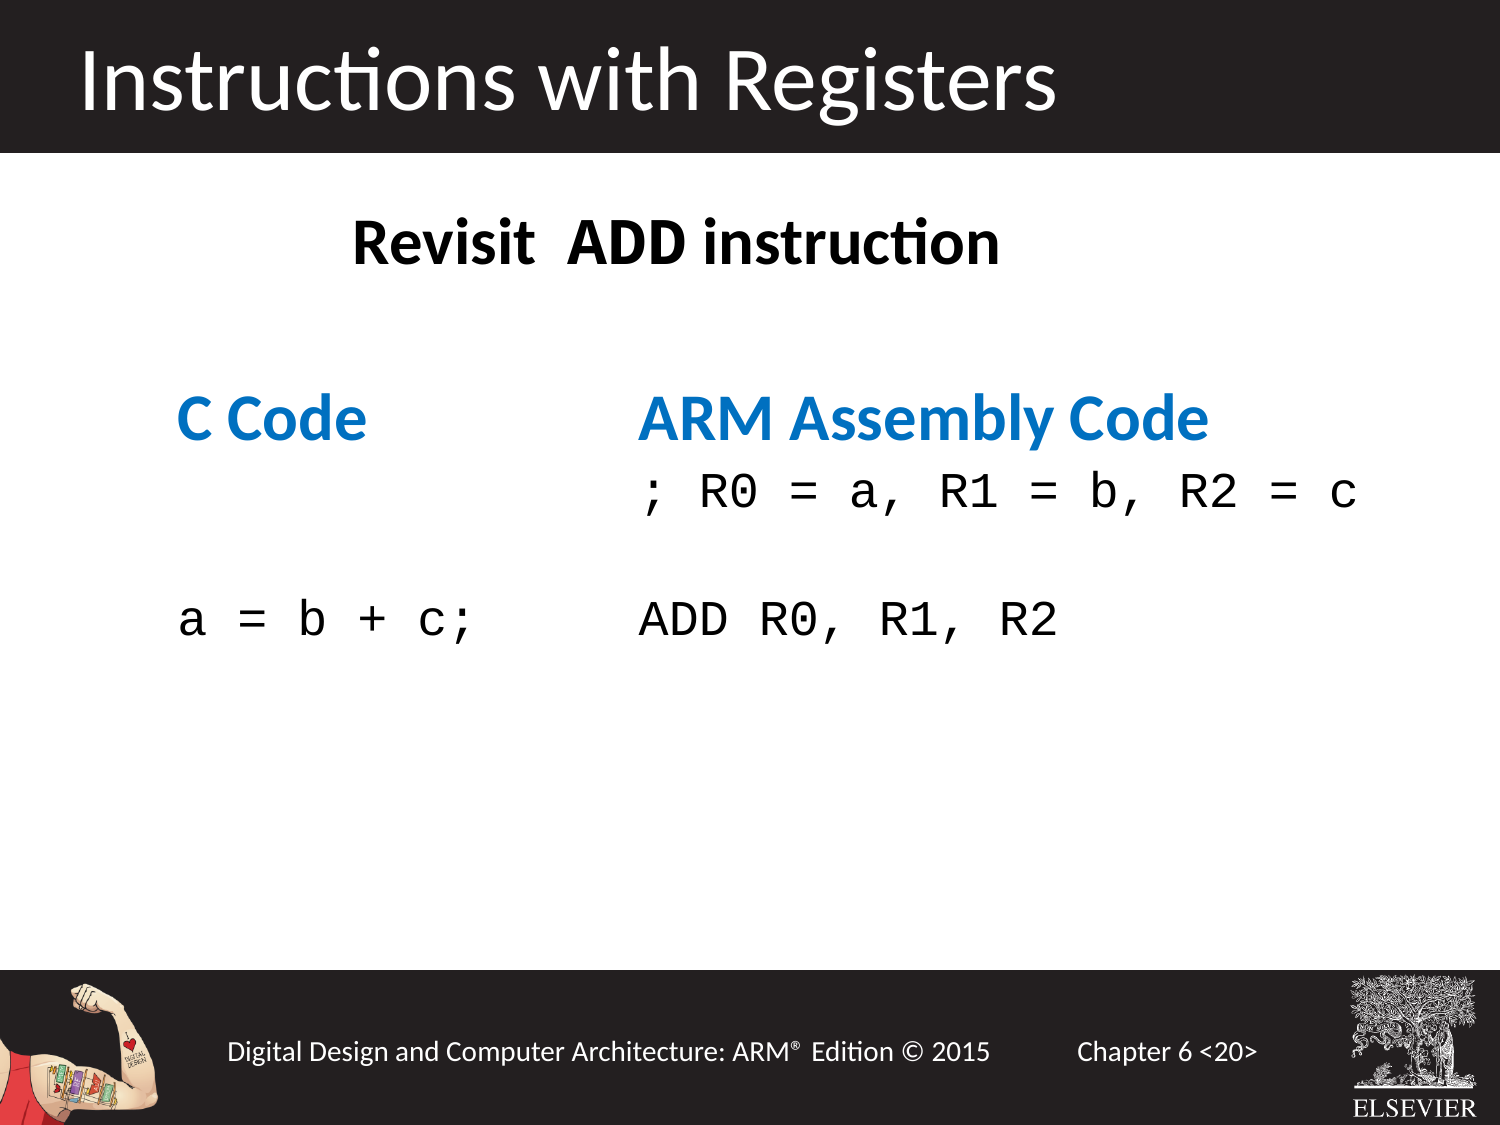

Instructions with Registers

Revisit  ADD instruction

C Code

a = b + c;
ARM Assembly Code
; R0 = a, R1 = b, R2 = c

ADD R0, R1, R2